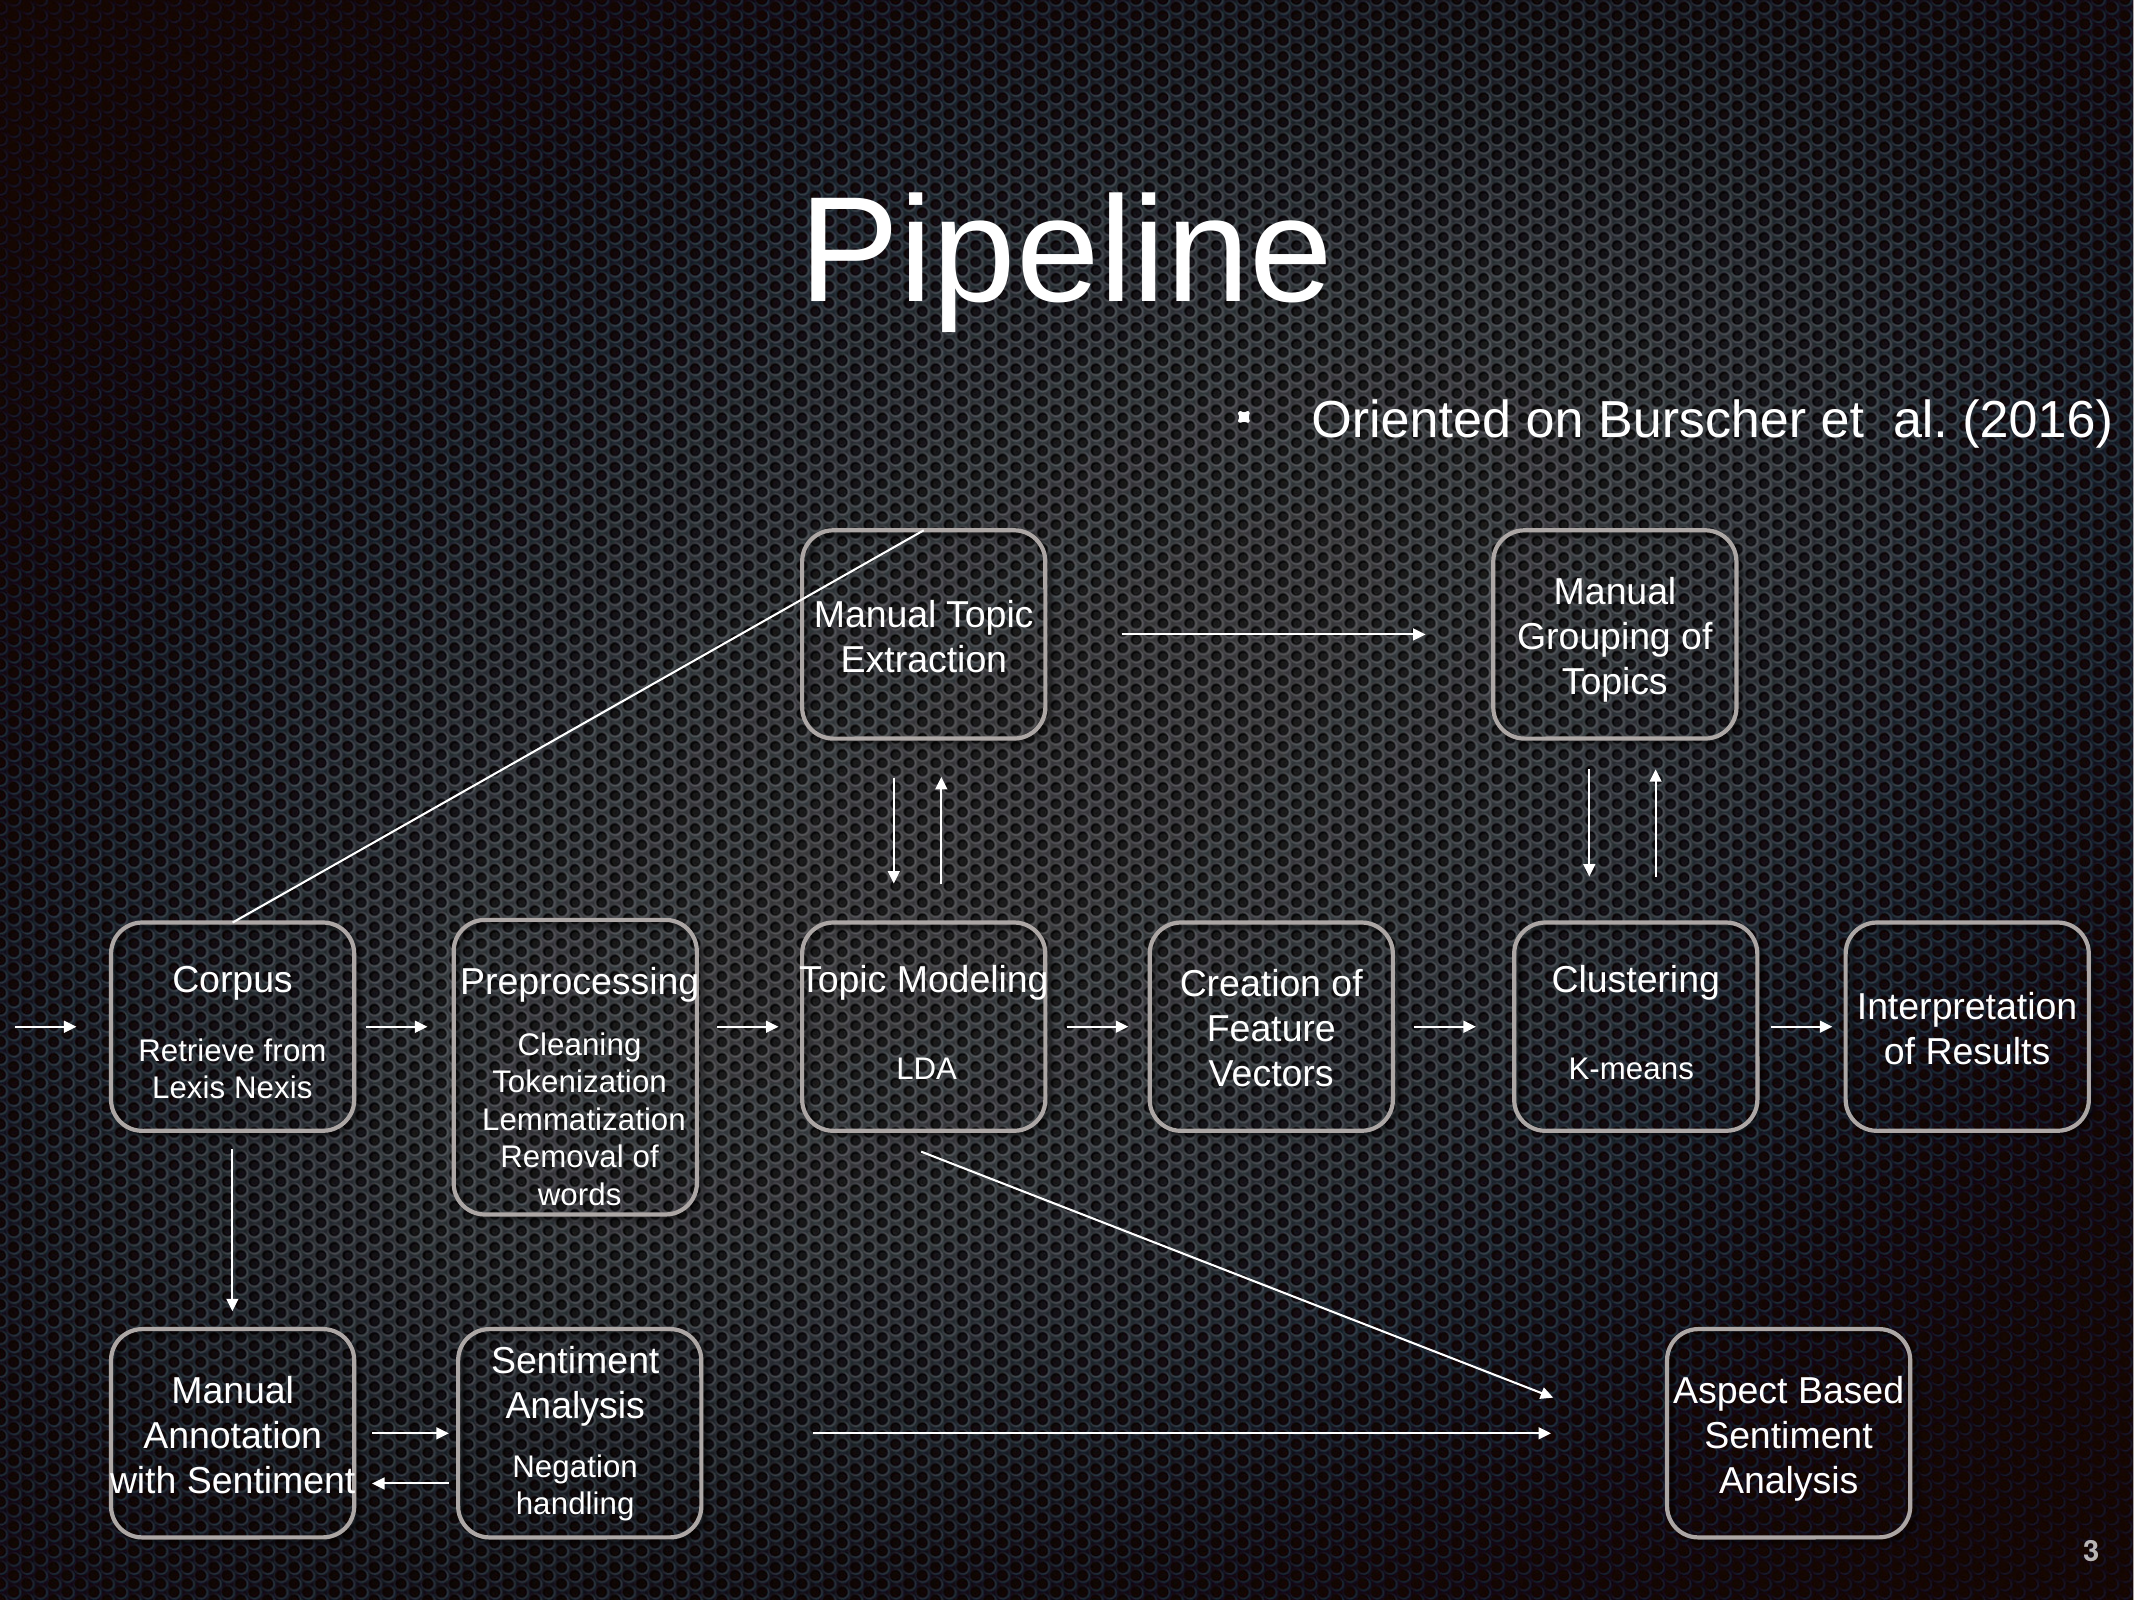

# Pipeline
Oriented on Burscher et  al. (2016)

Manual Grouping of Topics
Manual Topic Extraction

Preprocessing
Corpus
Topic Modeling
Clustering
Creation of Feature Vectors
Interpretation of Results
Cleaning
Tokenization
 Lemmatization
Removal of words

Retrieve from Lexis Nexis

LDA
K-means

Sentiment Analysis

Manual Annotation with Sentiment
Aspect Based Sentiment Analysis

Negation handling

3